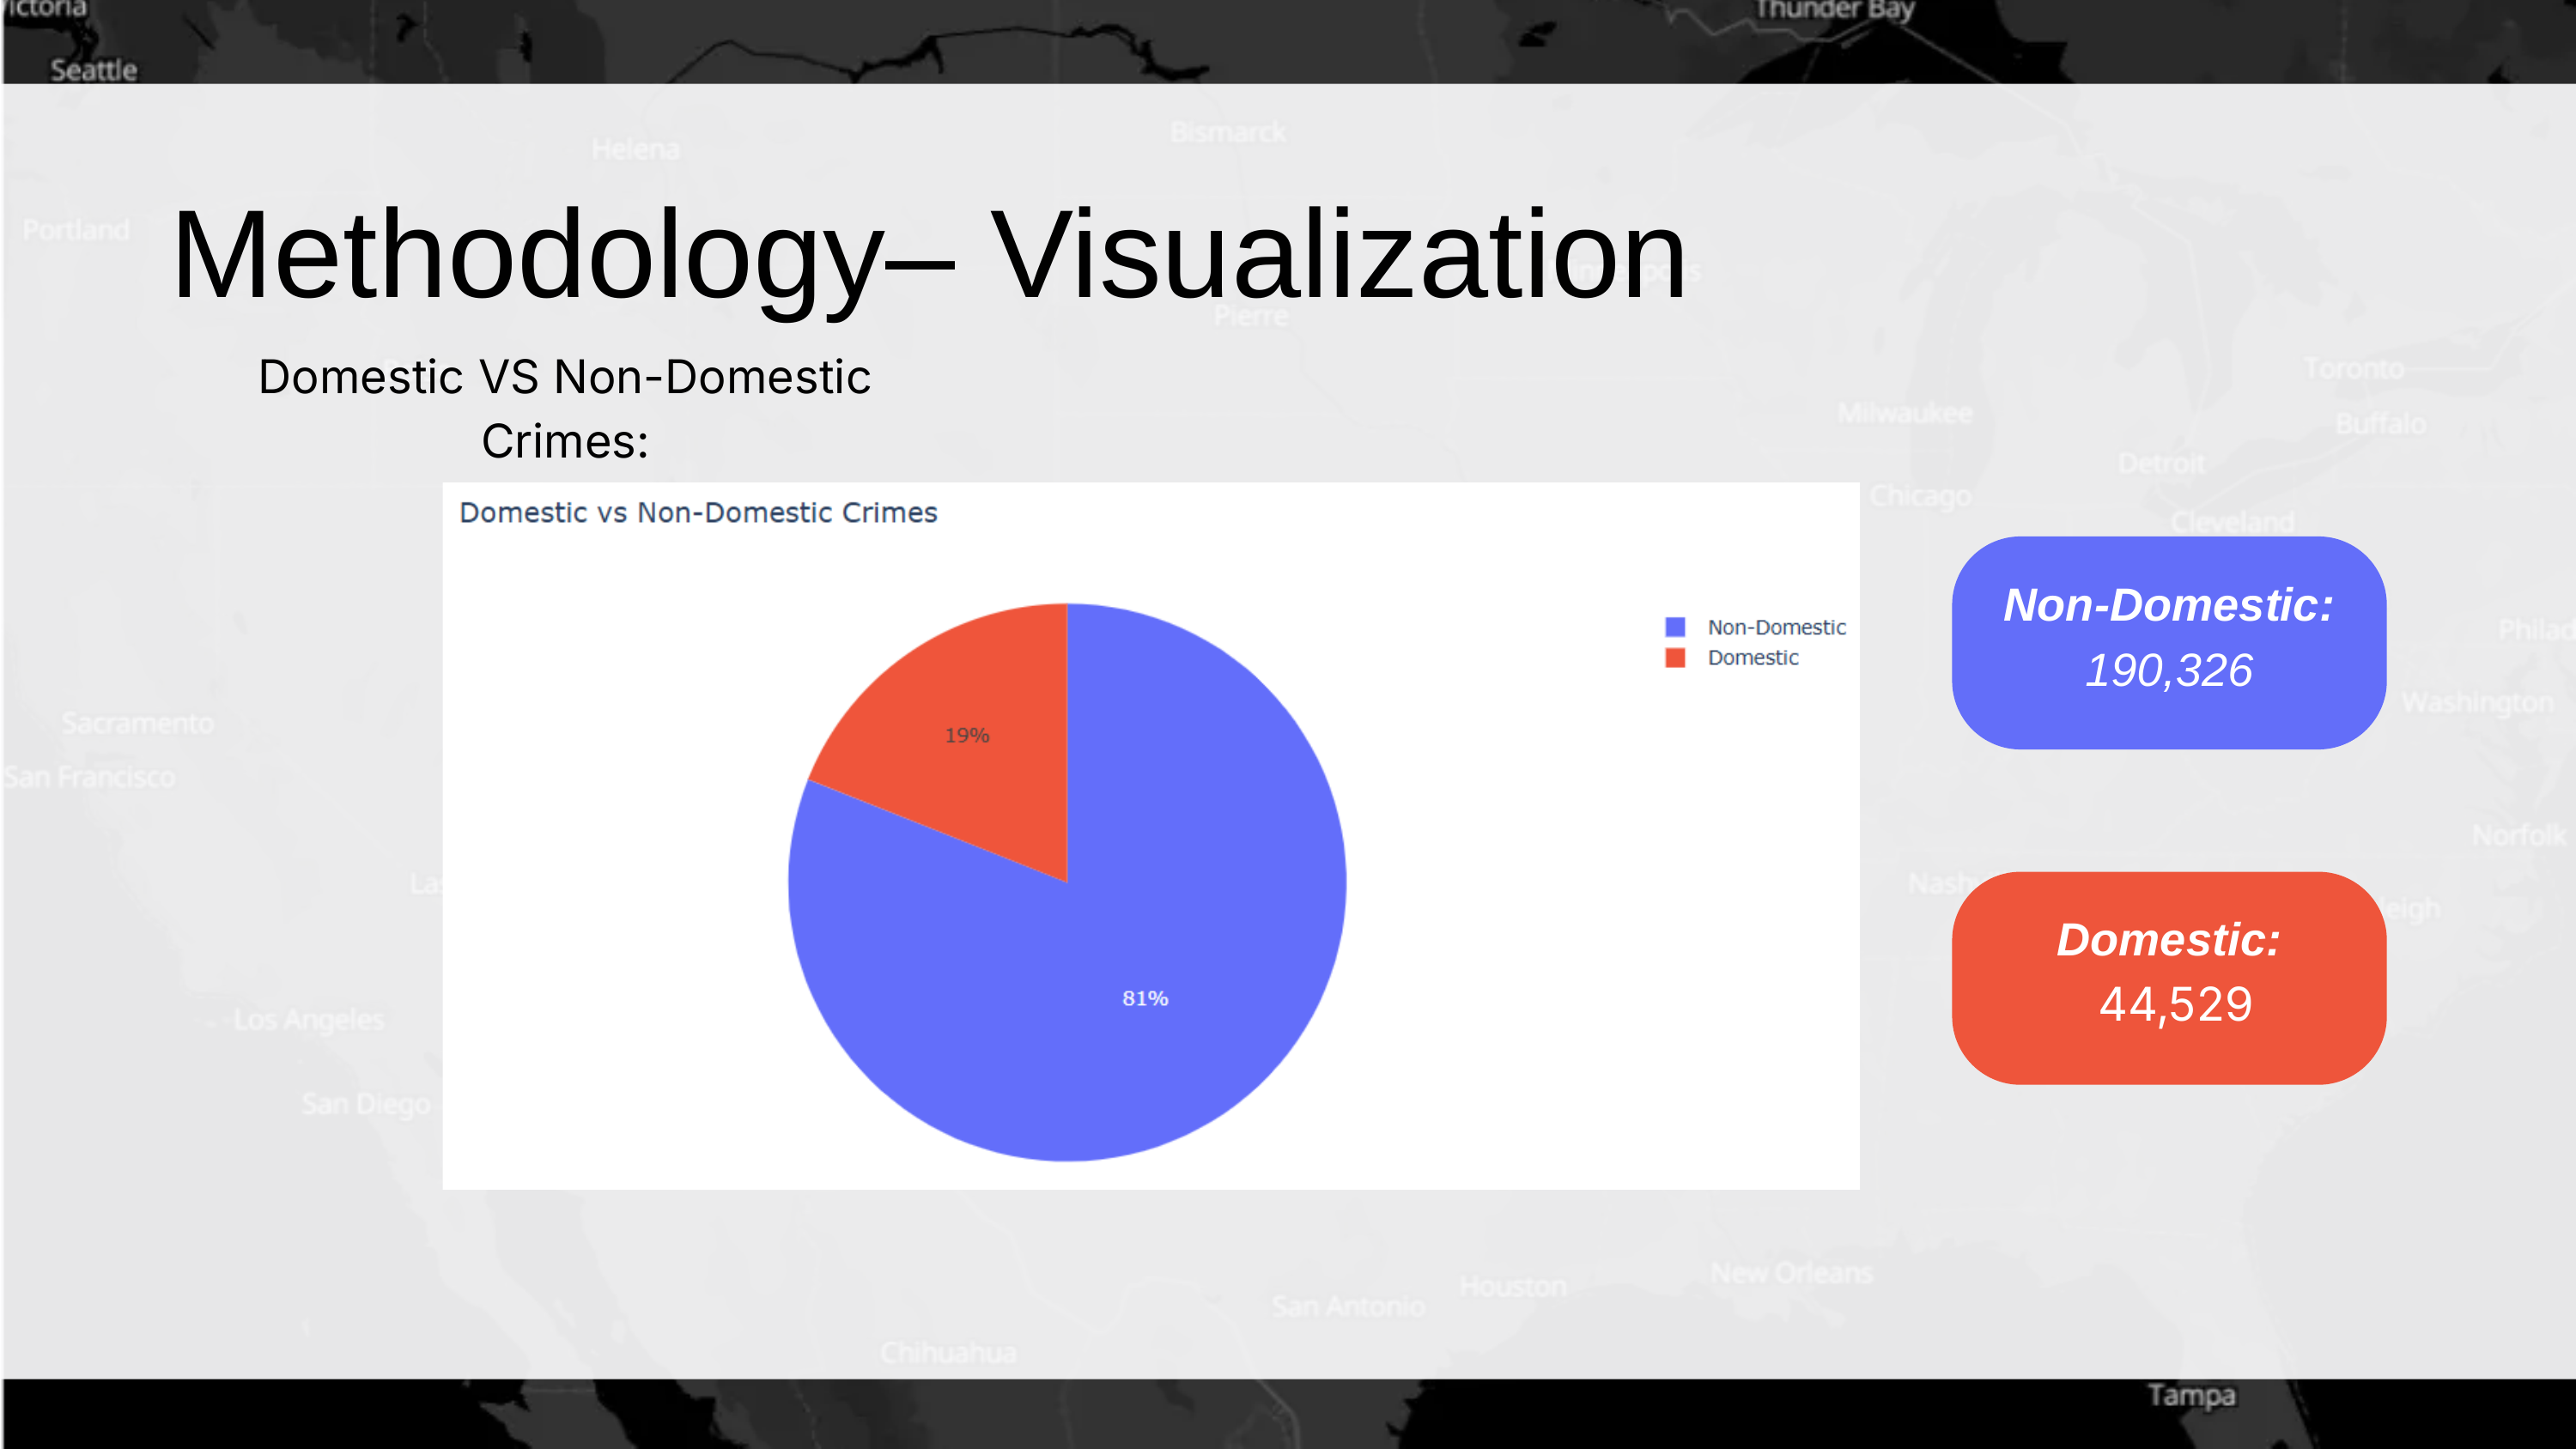

Methodology– Visualization
Domestic VS Non-Domestic Crimes:

Non-Domestic: 190,326

Domestic:
 44,529